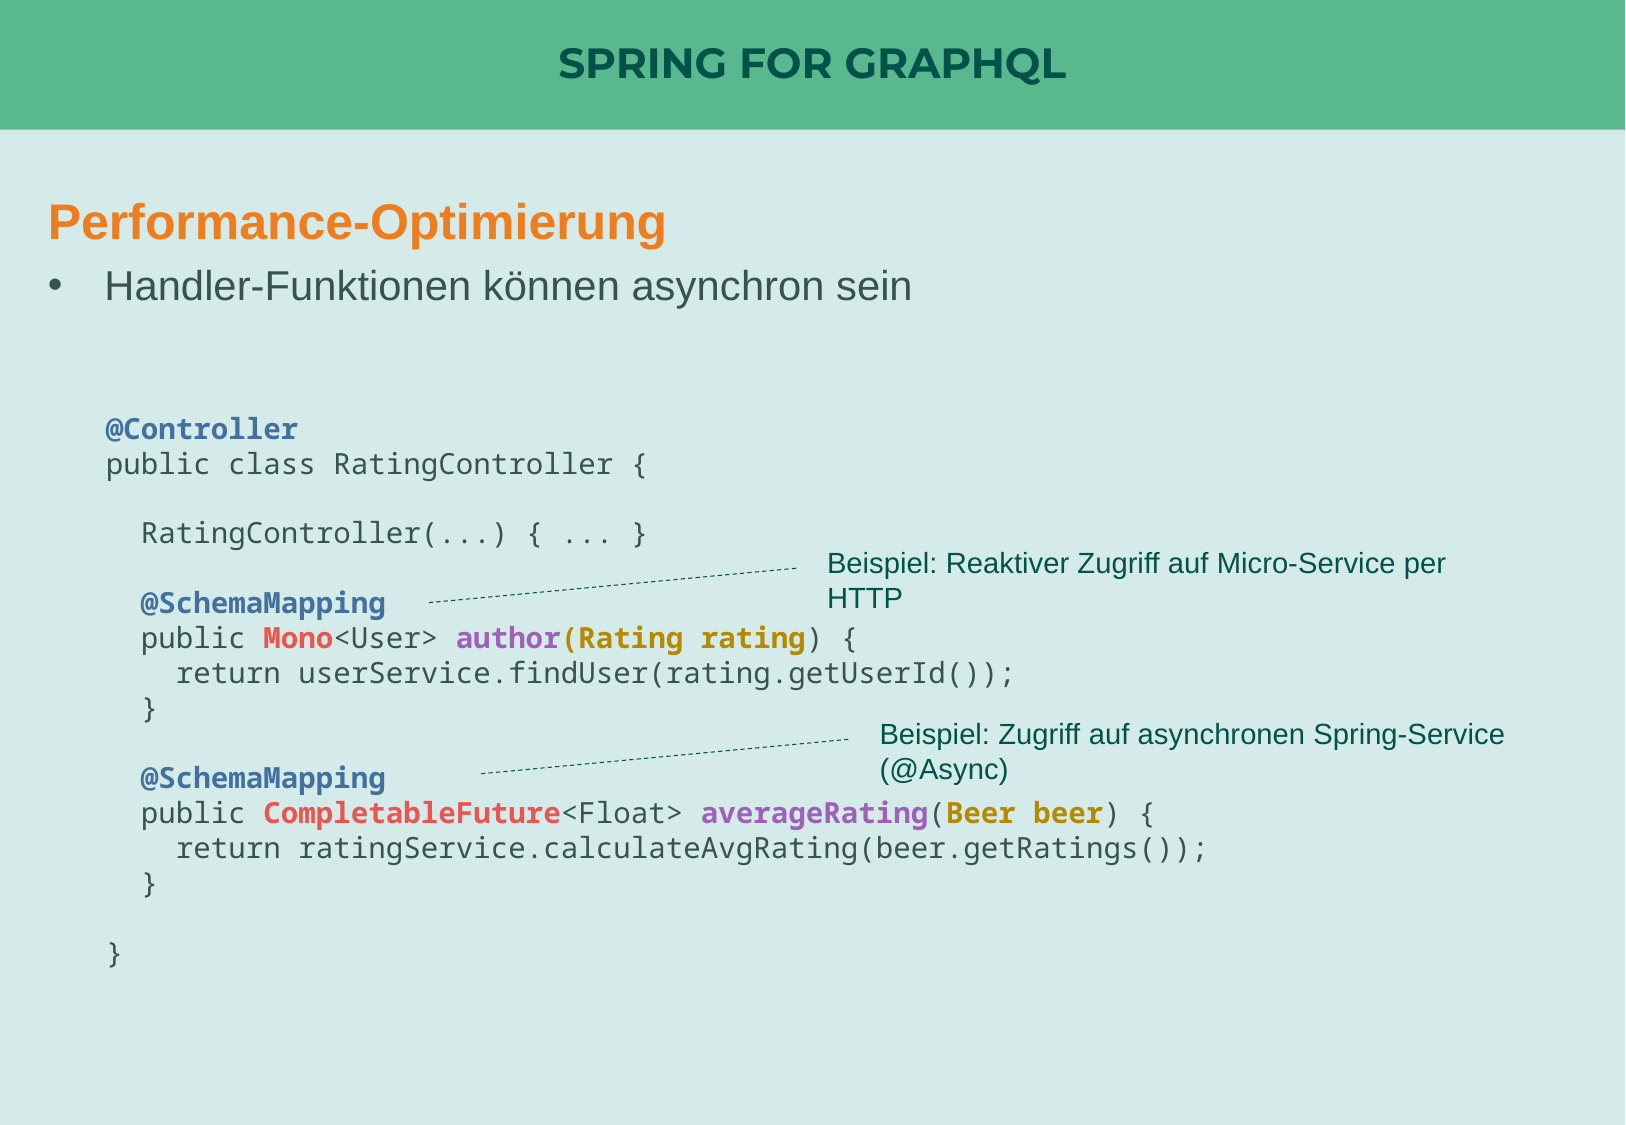

# spring for graphql
Performance-Optimierung
Handler-Funktionen können asynchron sein

@Controller
public class RatingController {

  RatingController(...) { ... }
  @SchemaMapping
  public Mono<User> author(Rating rating) {
    return userService.findUser(rating.getUserId());
  }

  @SchemaMapping
  public CompletableFuture<Float> averageRating(Beer beer) {
    return ratingService.calculateAvgRating(beer.getRatings());
  }

}
Beispiel: Reaktiver Zugriff auf Micro-Service per HTTP
Beispiel: Zugriff auf asynchronen Spring-Service (@Async)